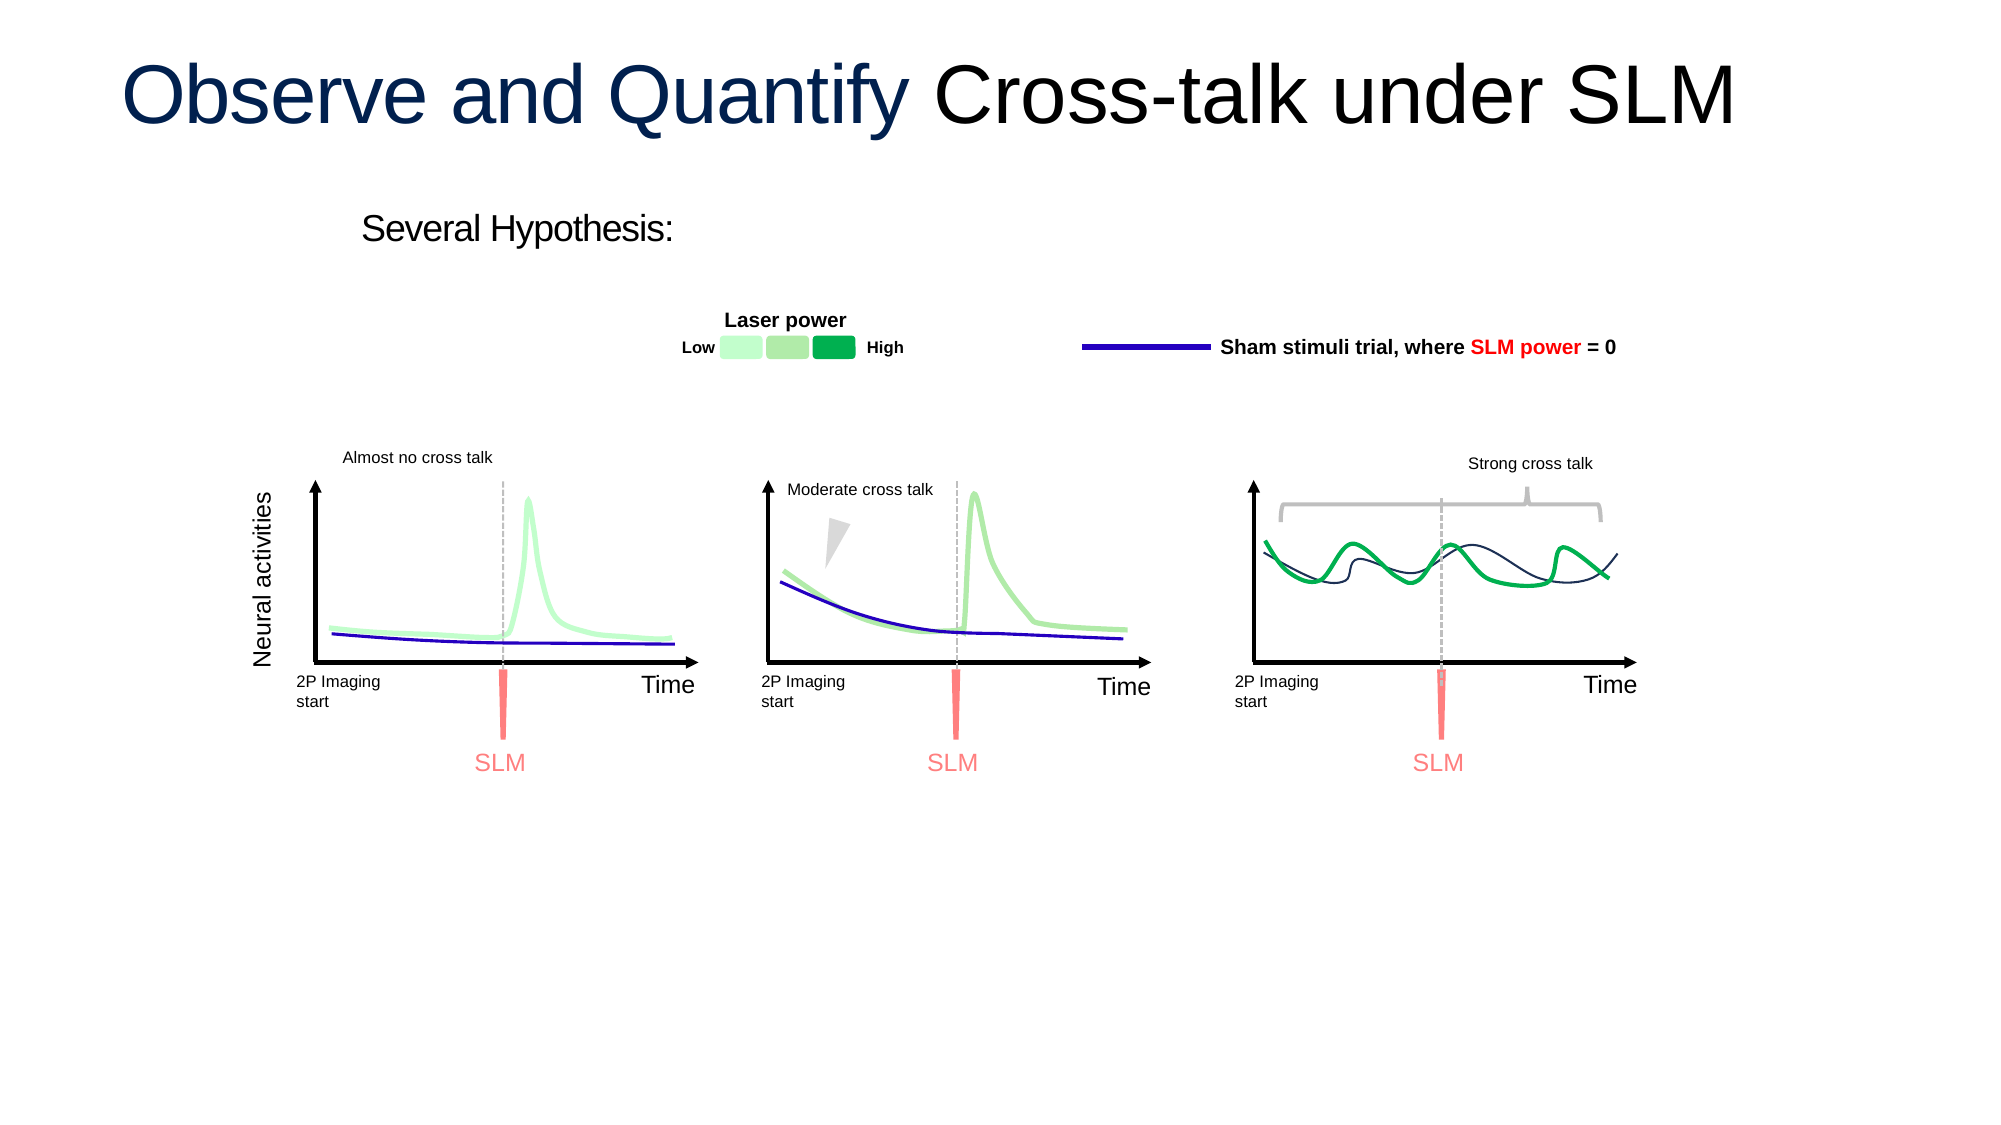

# Observe and Quantify Cross-talk under SLM
Several Hypothesis:
Laser power
Sham stimuli trial, where SLM power = 0

Low                                High

Almost no cross talk

Strong cross talk

2P Imaging start

SLM
Time
Moderate cross talk

2P Imaging start

SLM

SLM

Neural activities
Time
Time
2P Imaging start